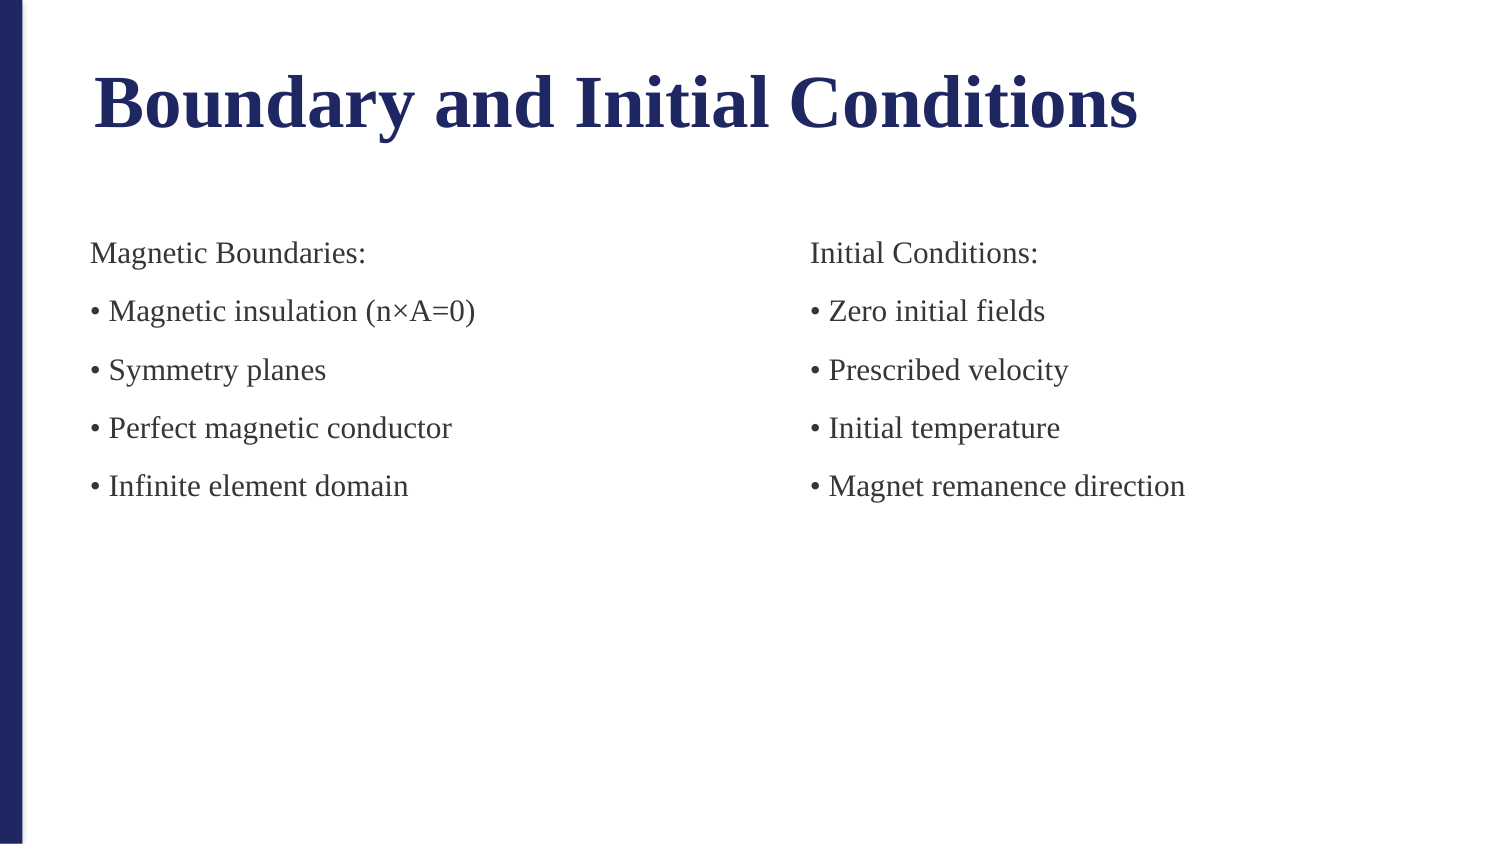

Boundary and Initial Conditions

Magnetic Boundaries:
• Magnetic insulation (n×A=0)
• Symmetry planes
• Perfect magnetic conductor
• Infinite element domain

Initial Conditions:
• Zero initial fields
• Prescribed velocity
• Initial temperature
• Magnet remanence direction